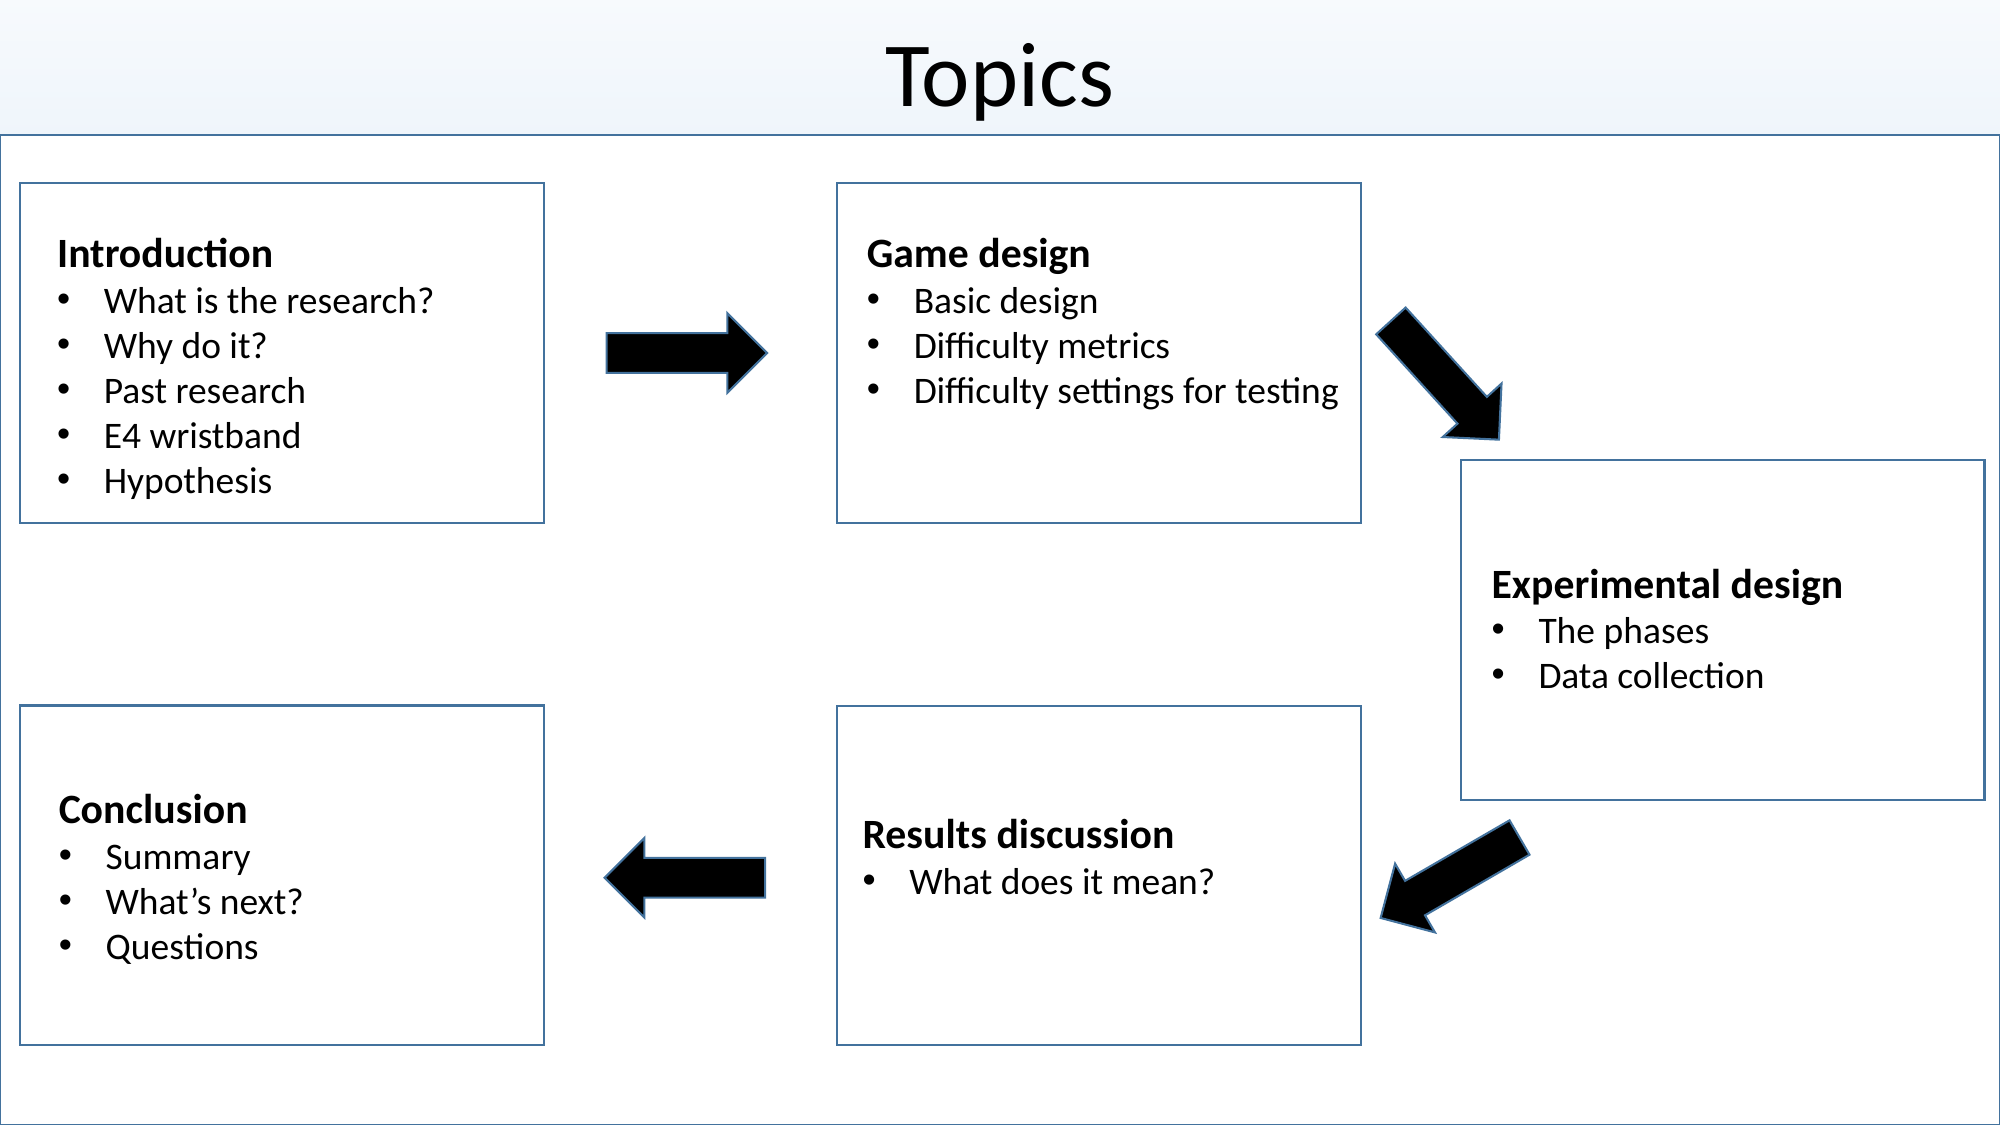

# Topics

Introduction
What is the research?
Why do it?
Past research
E4 wristband
Hypothesis
Game design
Basic design
Difficulty metrics
Difficulty settings for testing

Experimental design
The phases
Data collection

Conclusion
Summary
What’s next?
Questions
Results discussion
What does it mean?